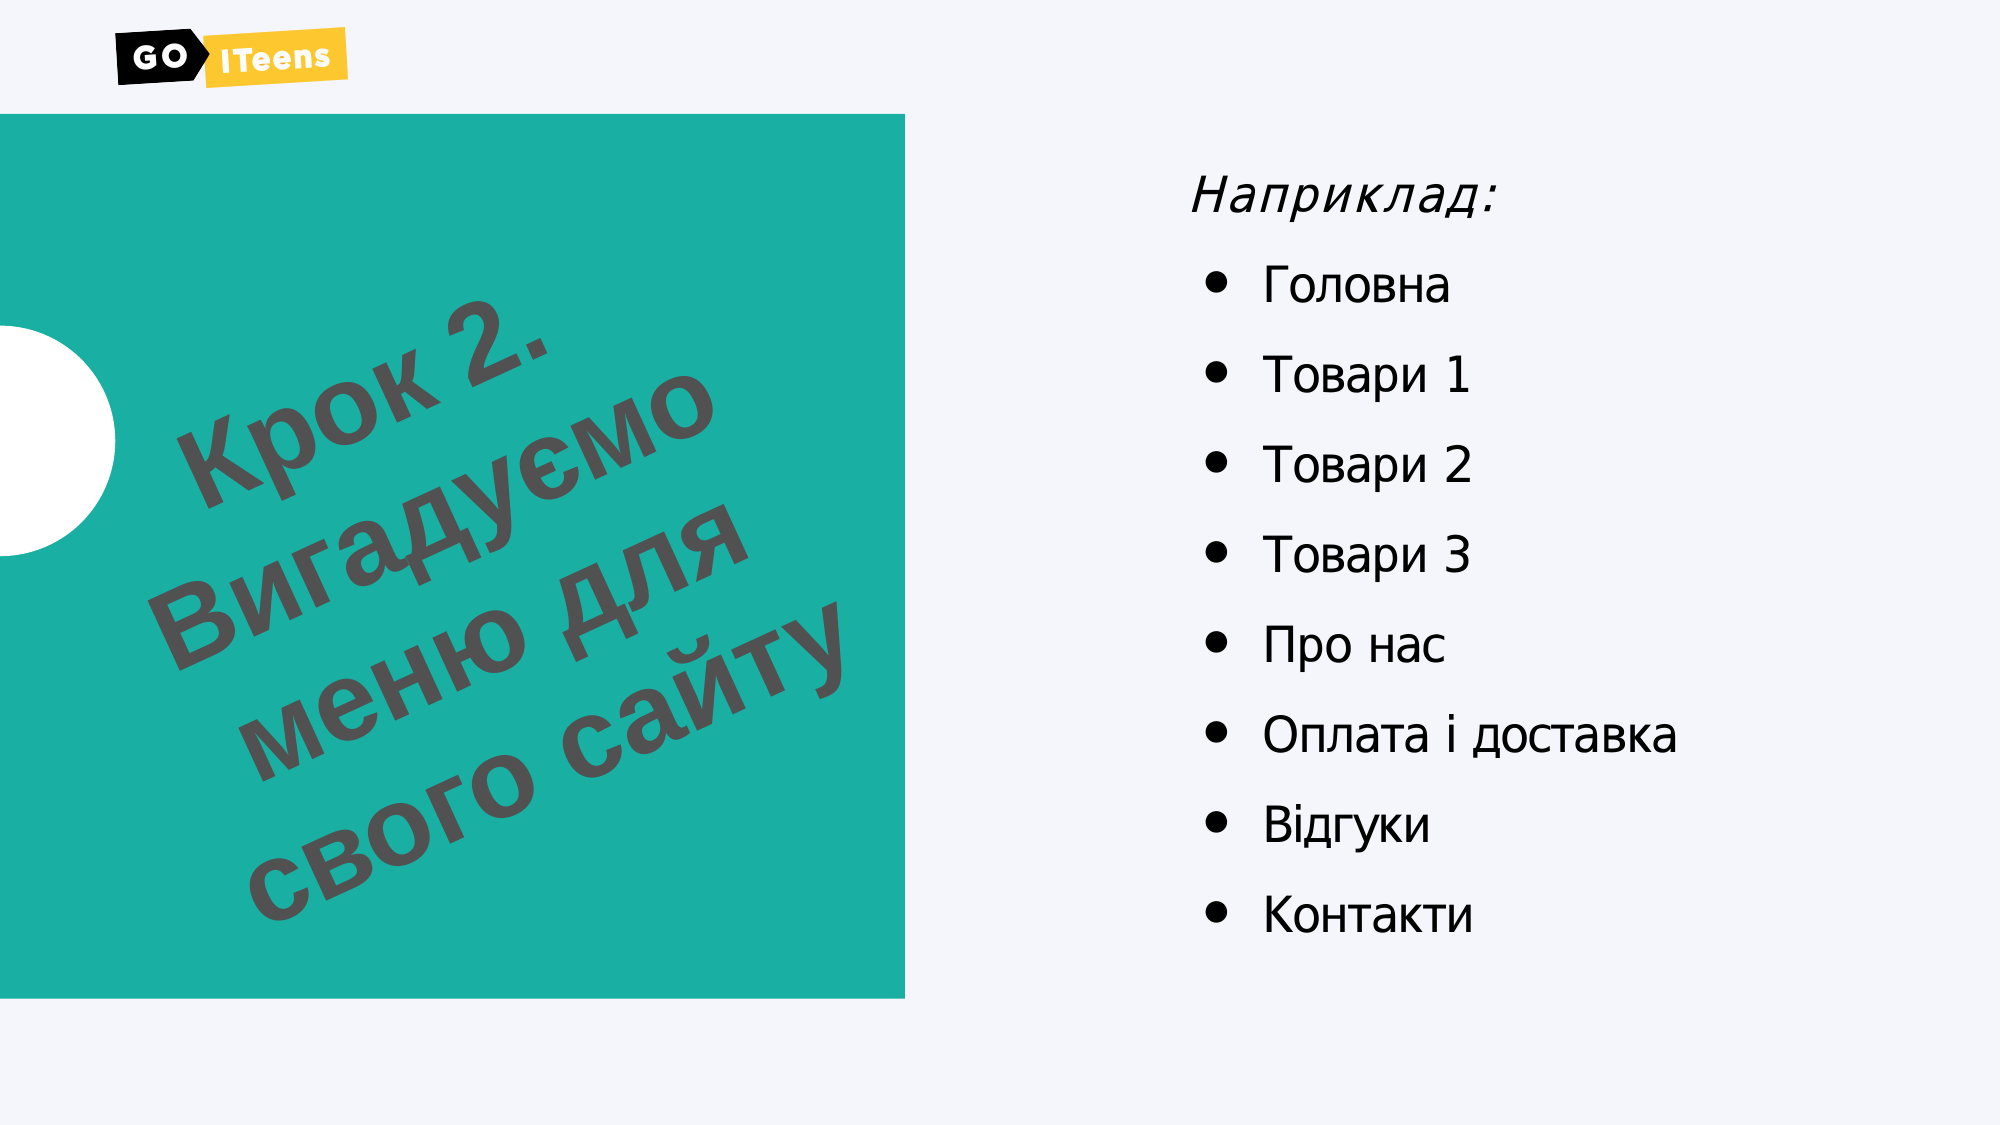

Наприклад:
Головна
Товари 1
Товари 2
Товари 3
Про нас
Оплата і доставка
Відгуки
Контакти
Крок 2.
Вигадуємо меню для свого сайту